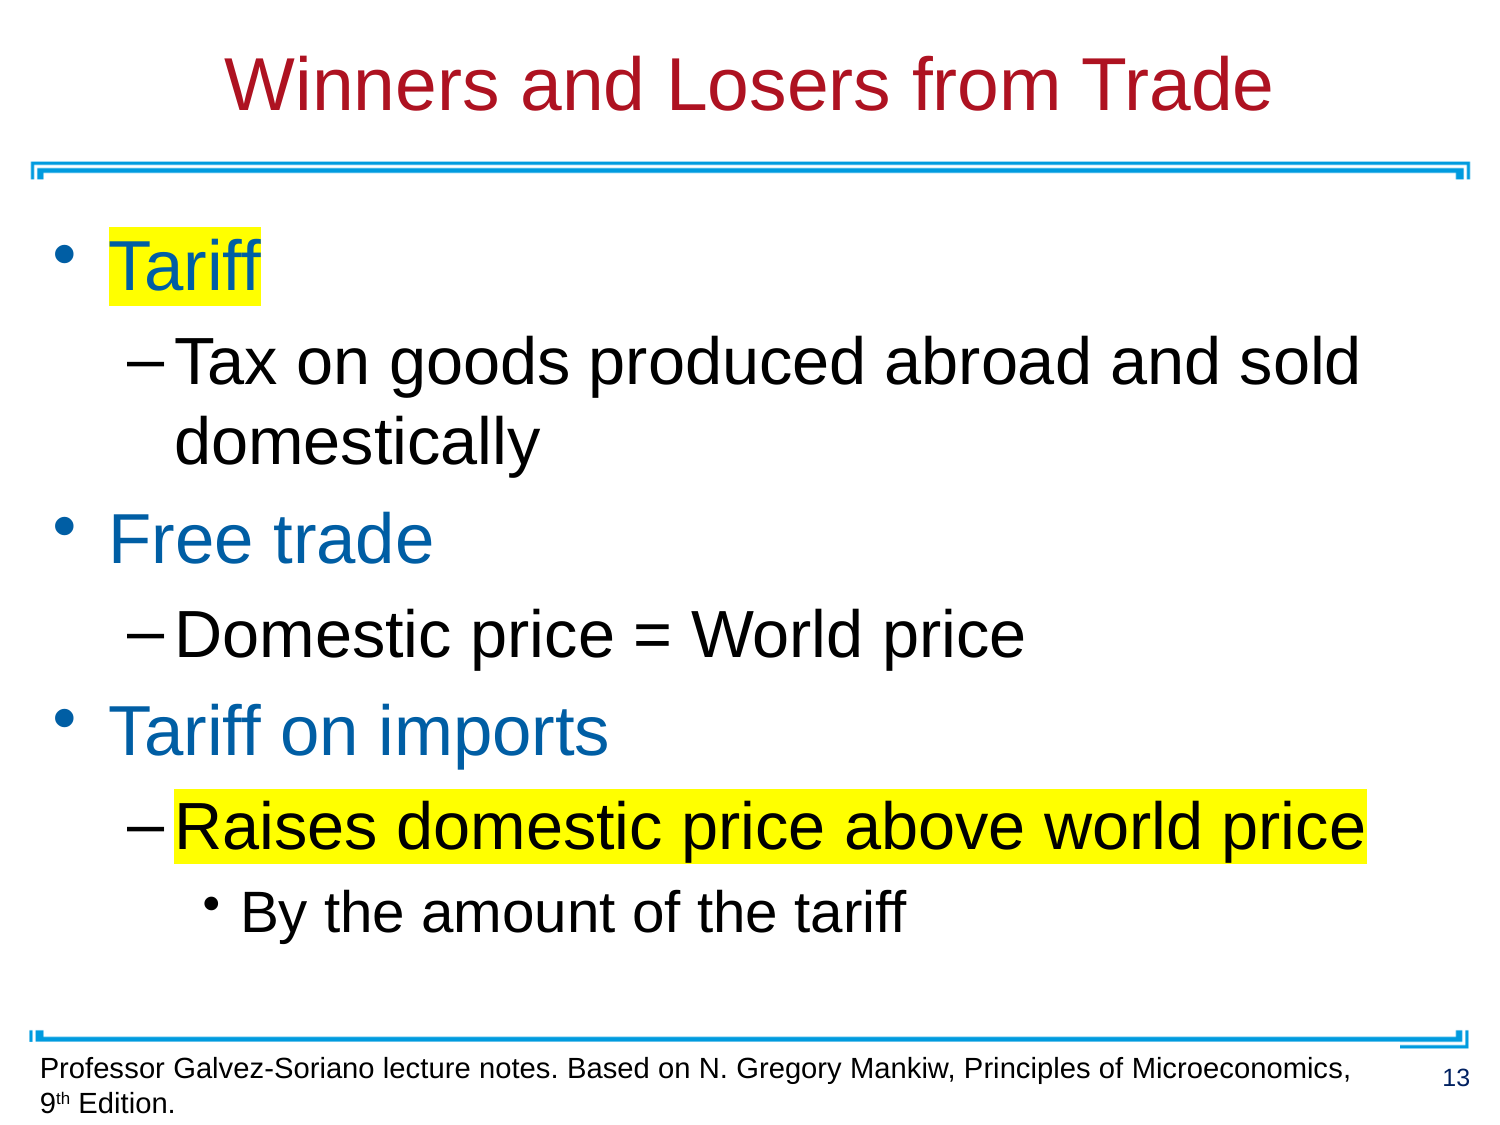

# Winners and Losers from Trade
Tariff
Tax on goods produced abroad and sold domestically
Free trade
Domestic price = World price
Tariff on imports
Raises domestic price above world price
By the amount of the tariff
Professor Galvez-Soriano lecture notes. Based on N. Gregory Mankiw, Principles of Microeconomics, 9th Edition.
13